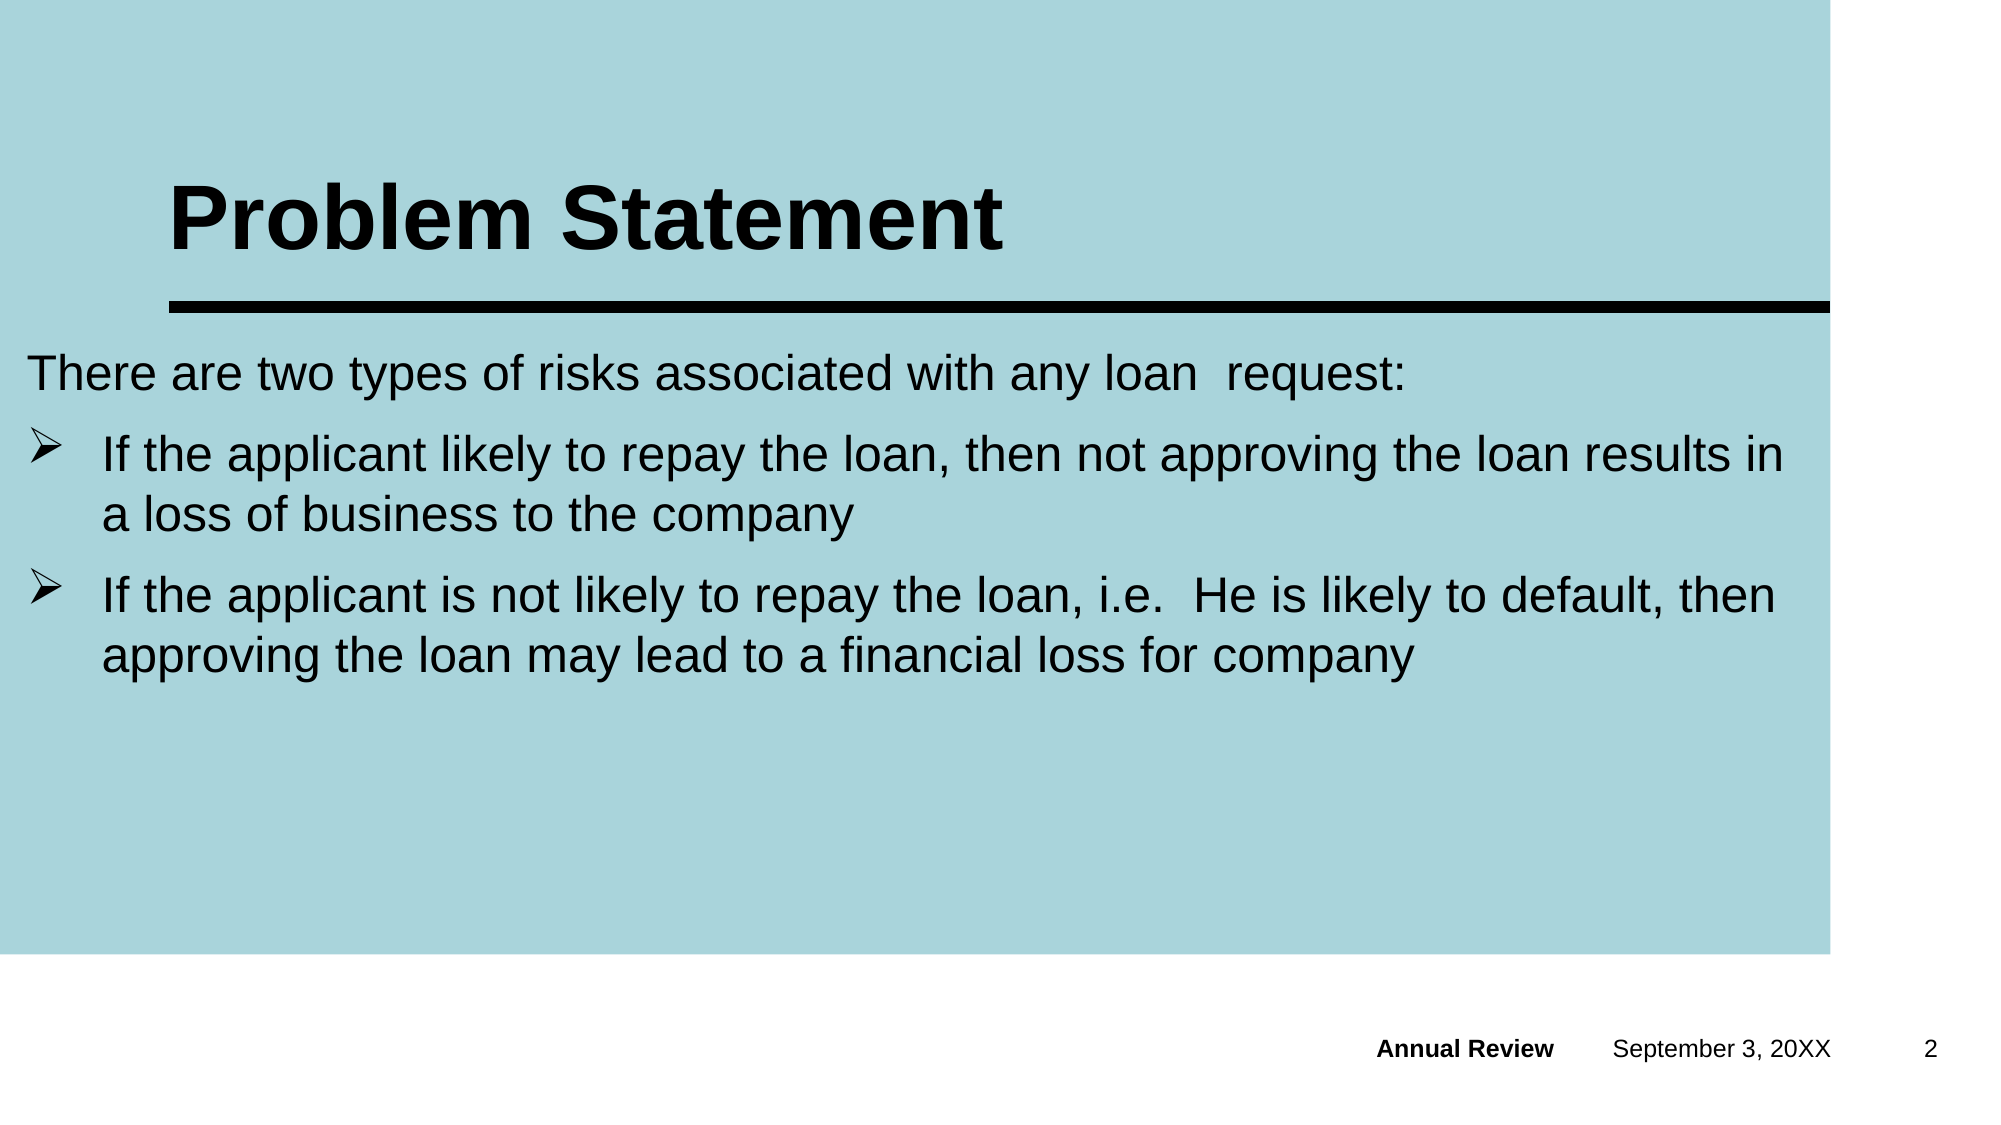

# Problem Statement
There are two types of risks associated with any loan  request:
If the applicant likely to repay the loan, then not approving the loan results in a loss of business to the company
If the applicant is not likely to repay the loan, i.e.  He is likely to default, then approving the loan may lead to a financial loss for company
September 3, 20XX
2
Annual Review